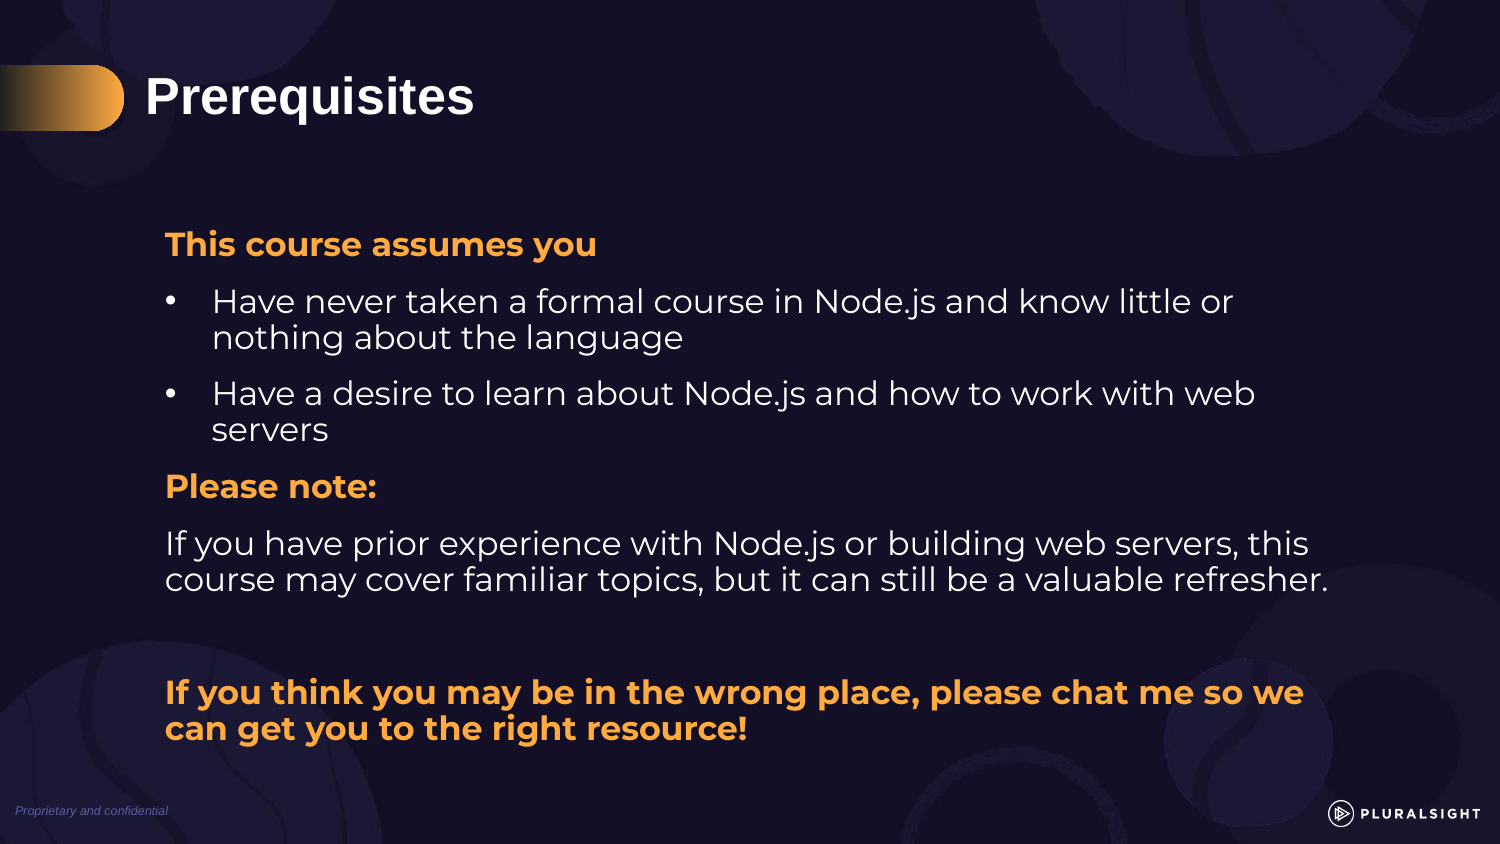

# Prerequisites
This course assumes you
Have never taken a formal course in Node.js and know little or nothing about the language
Have a desire to learn about Node.js and how to work with web servers
Please note:
If you have prior experience with Node.js or building web servers, this course may cover familiar topics, but it can still be a valuable refresher.

If you think you may be in the wrong place, please chat me so we can get you to the right resource!